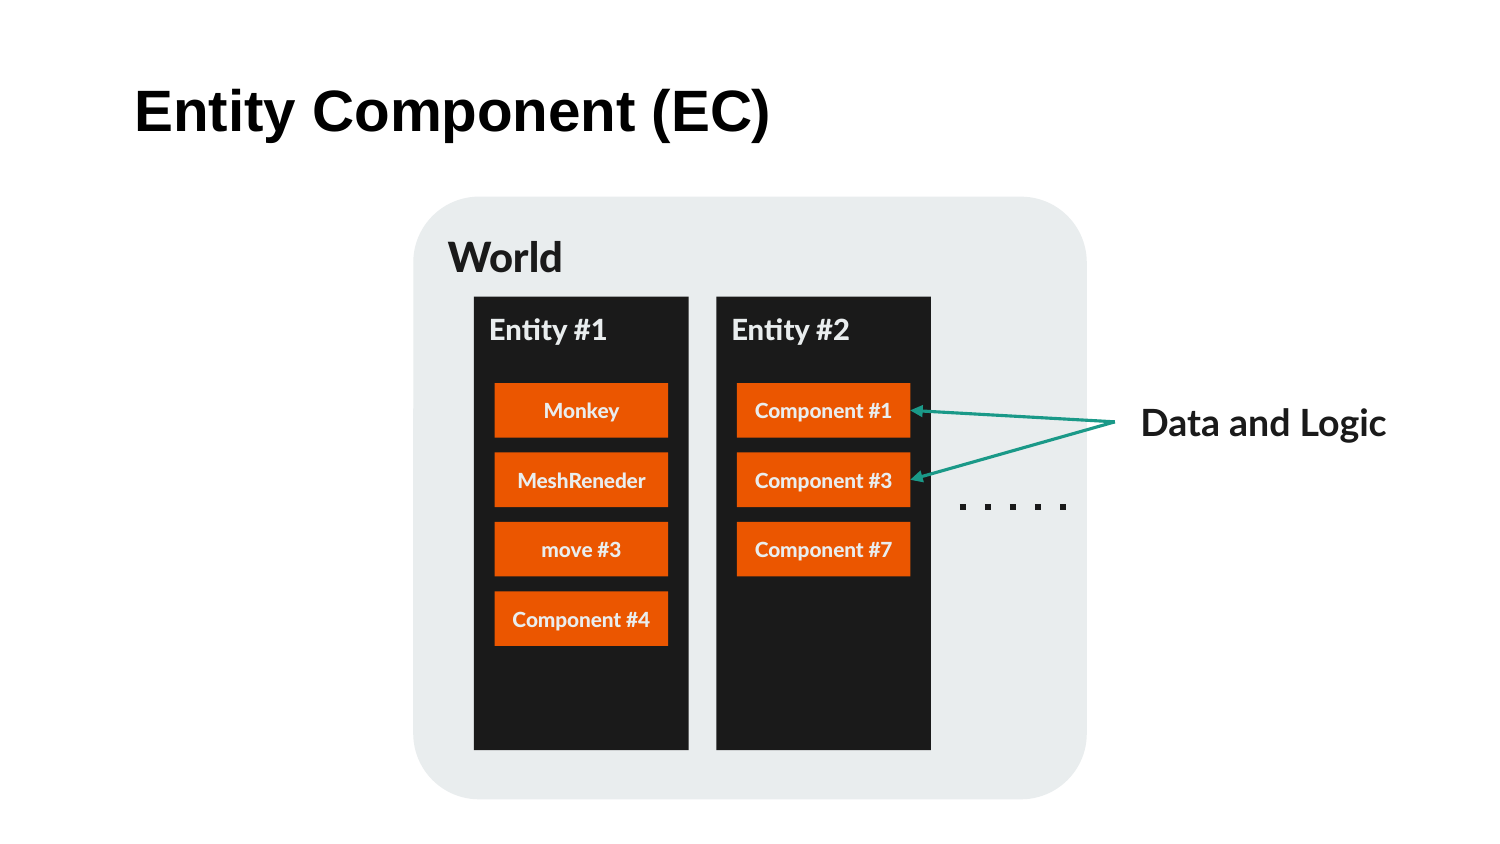

Entity Component (EC)
World
Entity #1
Entity #2
Monkey
Component #1
Data and Logic
MeshReneder
Component #3
move #3
Component #7
Component #4